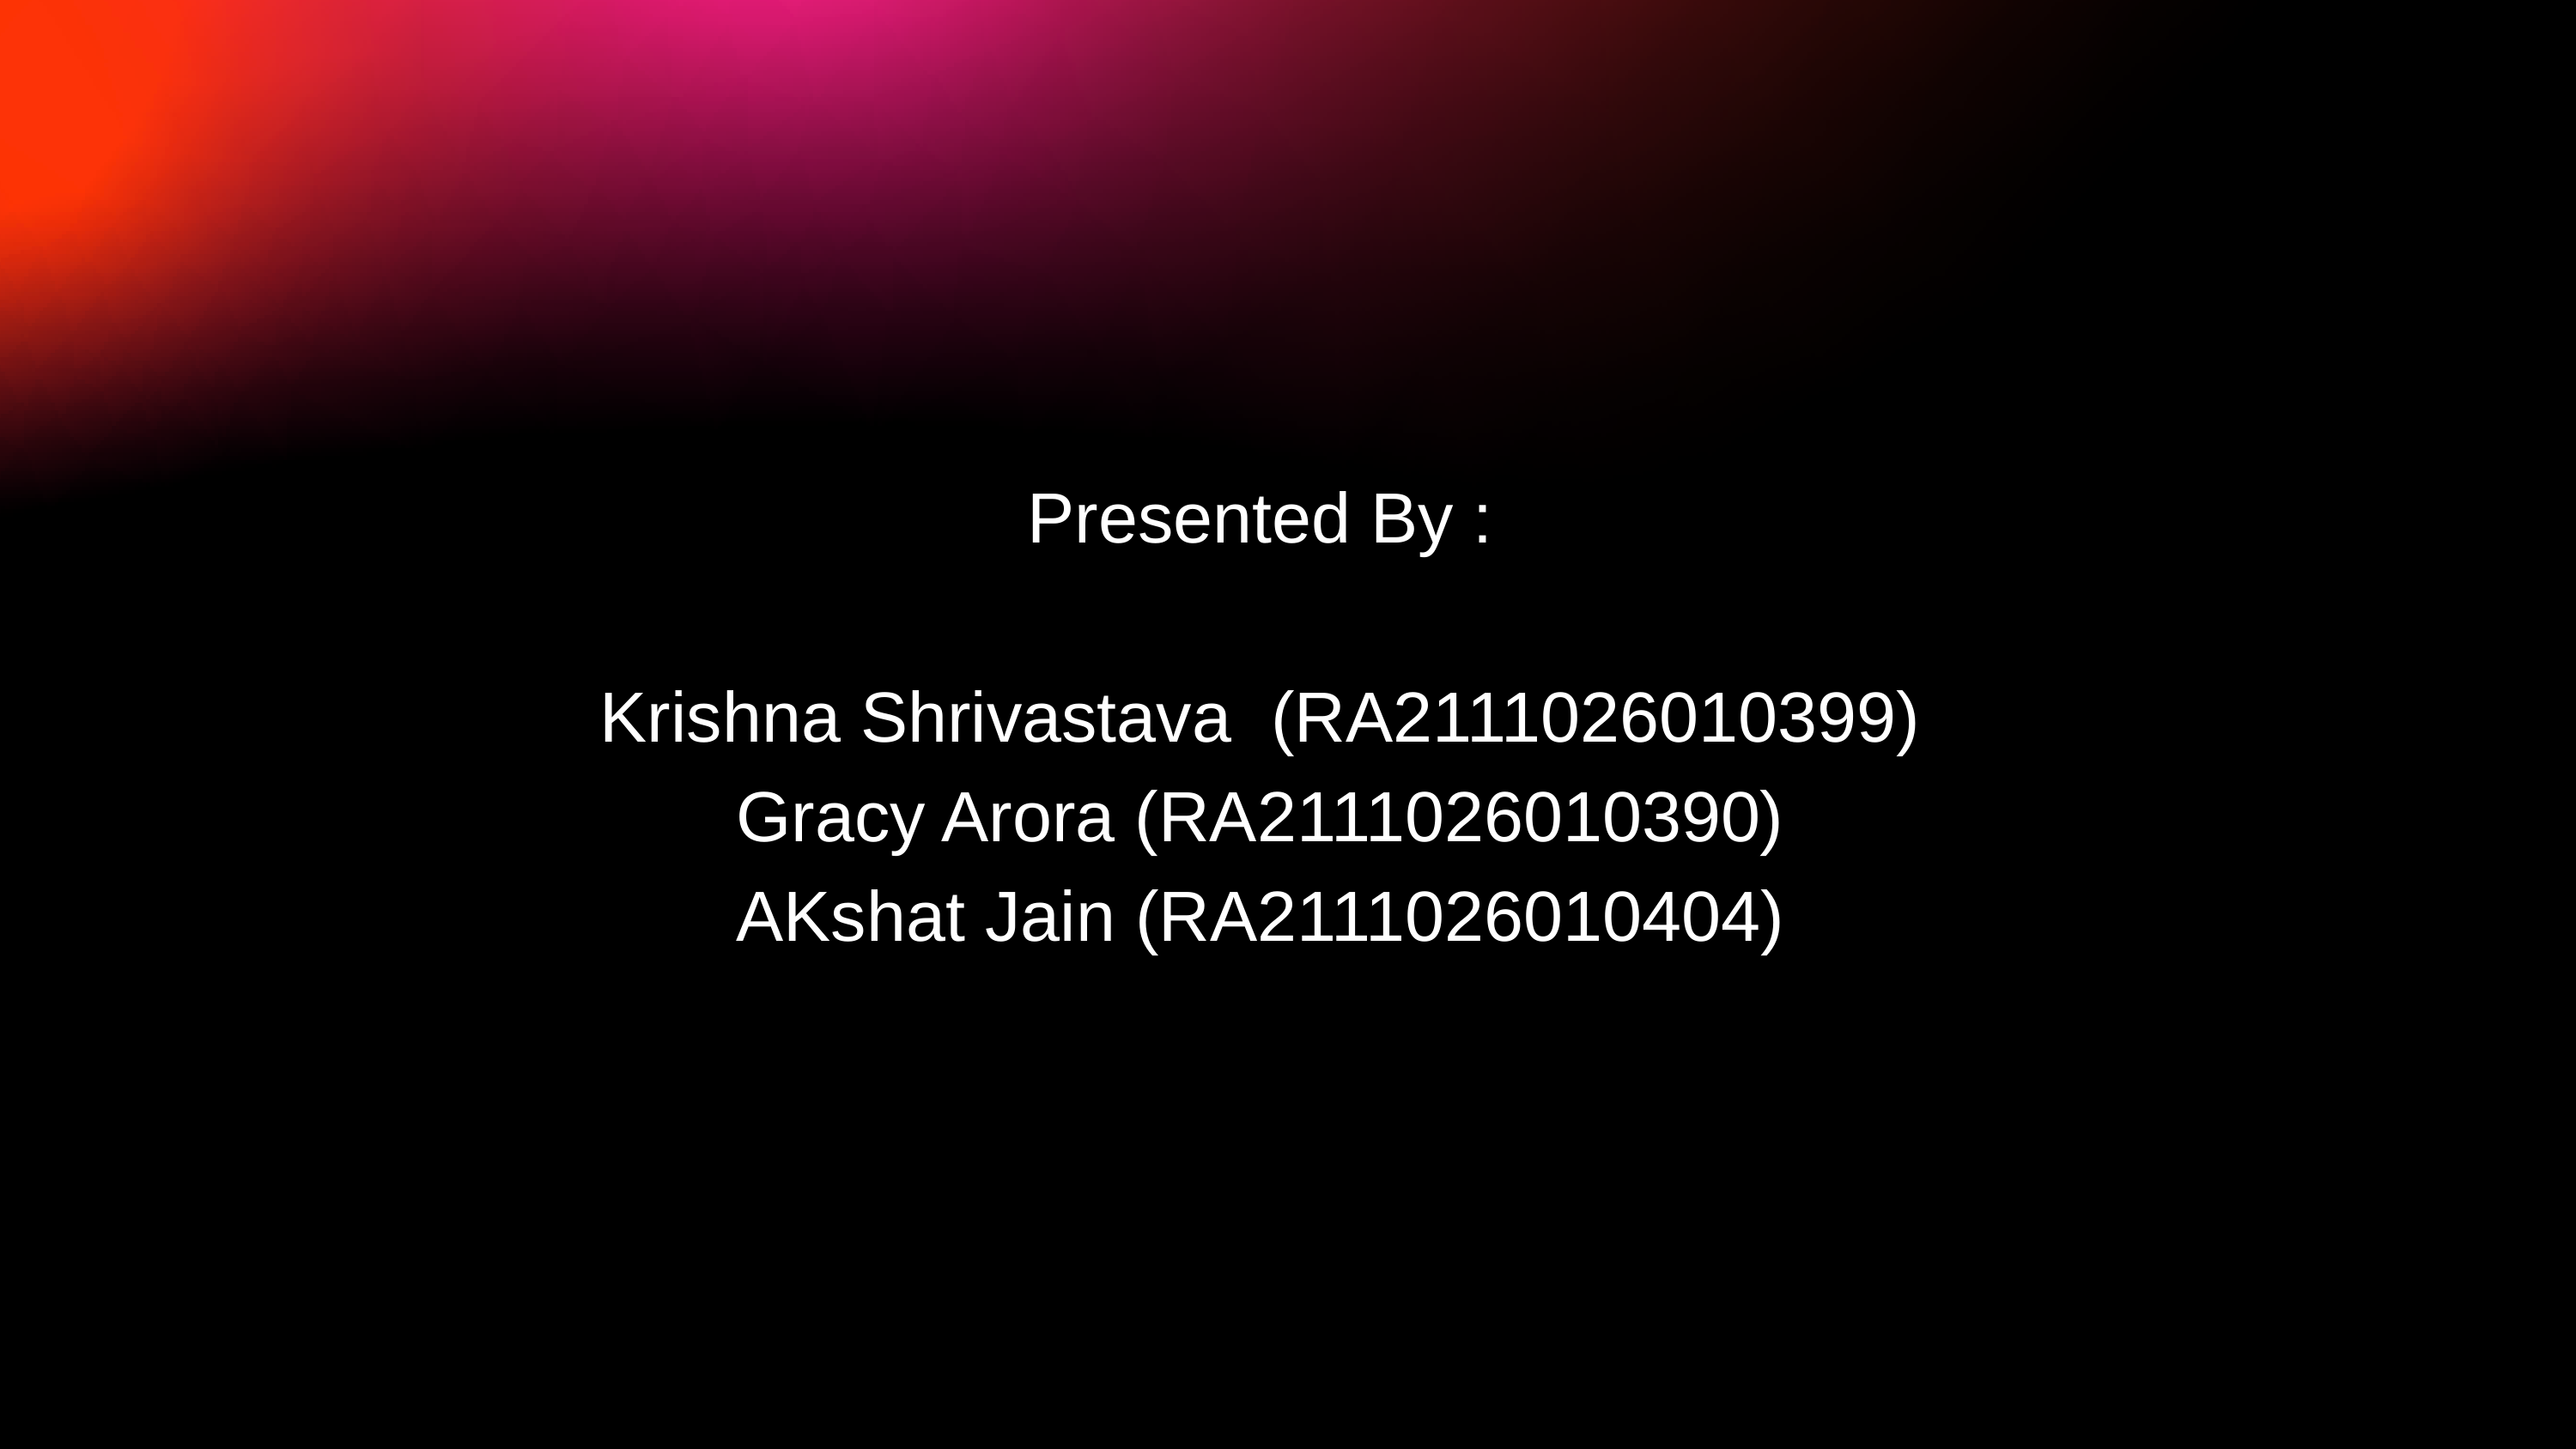

Presented By :

Krishna Shrivastava  (RA2111026010399)
Gracy Arora (RA2111026010390)
AKshat Jain (RA2111026010404)